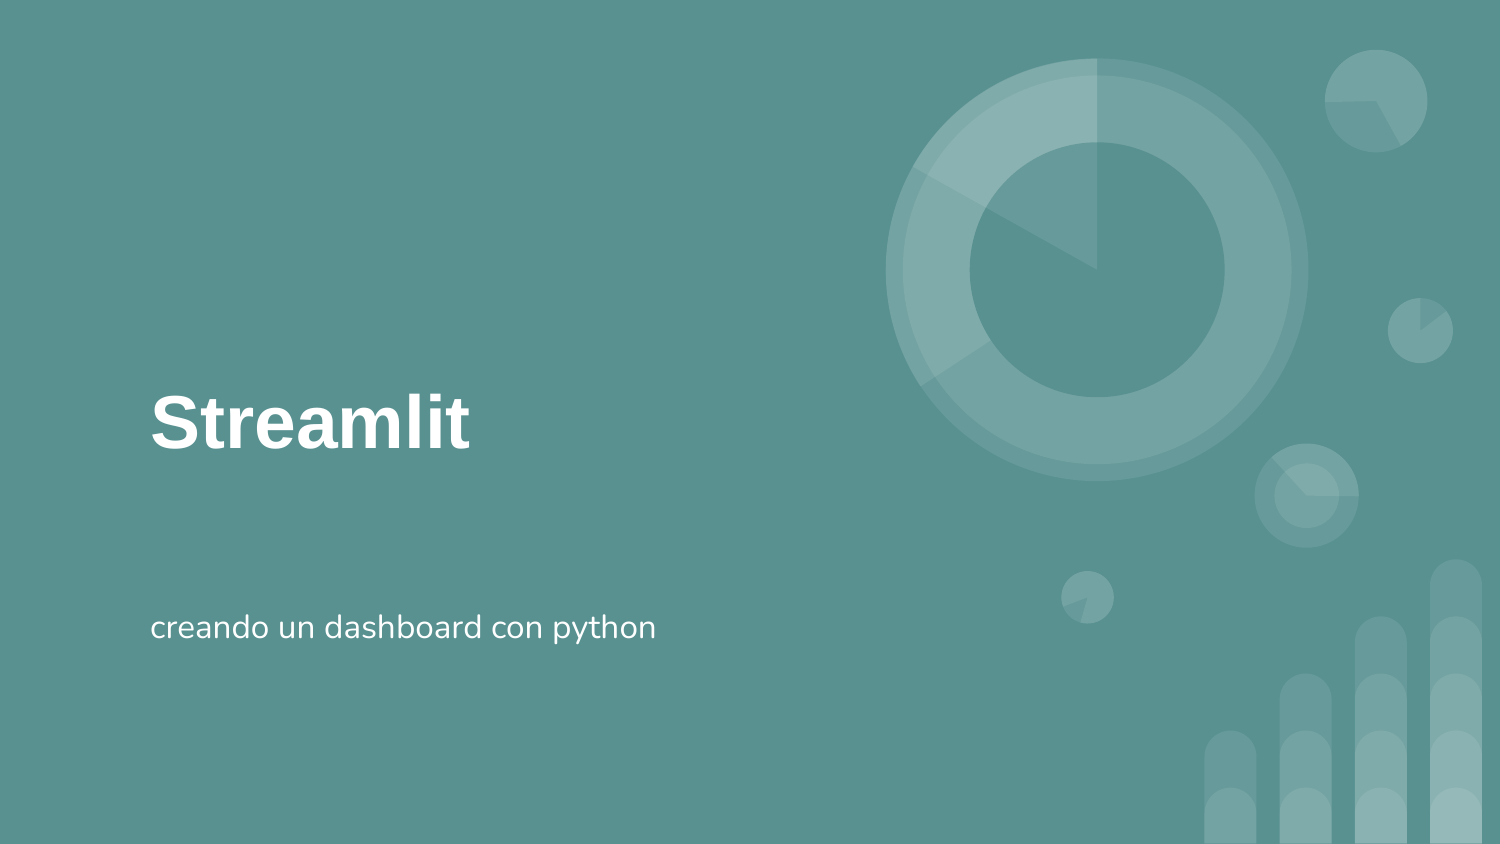

# Streamlit
creando un dashboard con python